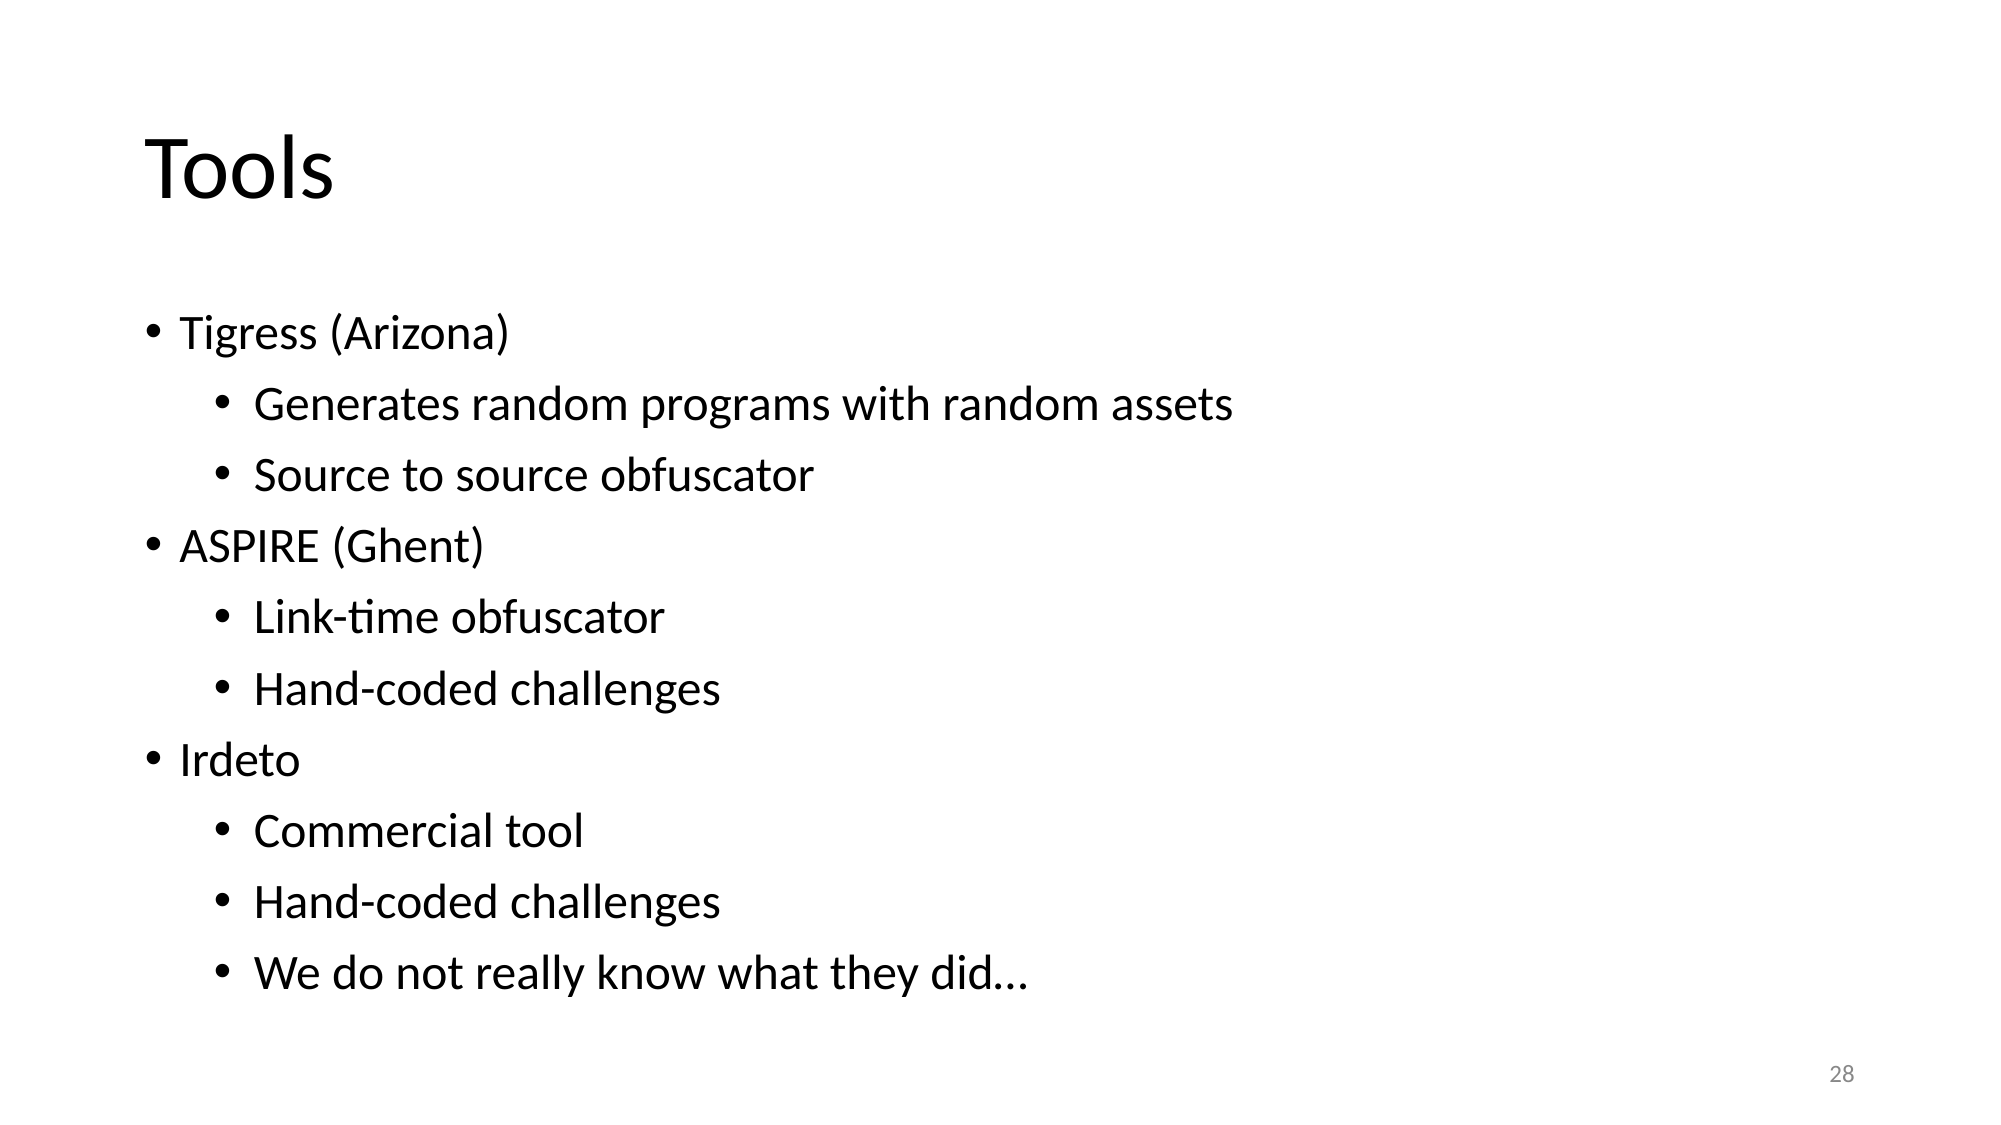

# Tools
Tigress (Arizona)
Generates random programs with random assets
Source to source obfuscator
ASPIRE (Ghent)
Link-time obfuscator
Hand-coded challenges
Irdeto
Commercial tool
Hand-coded challenges
We do not really know what they did…
28